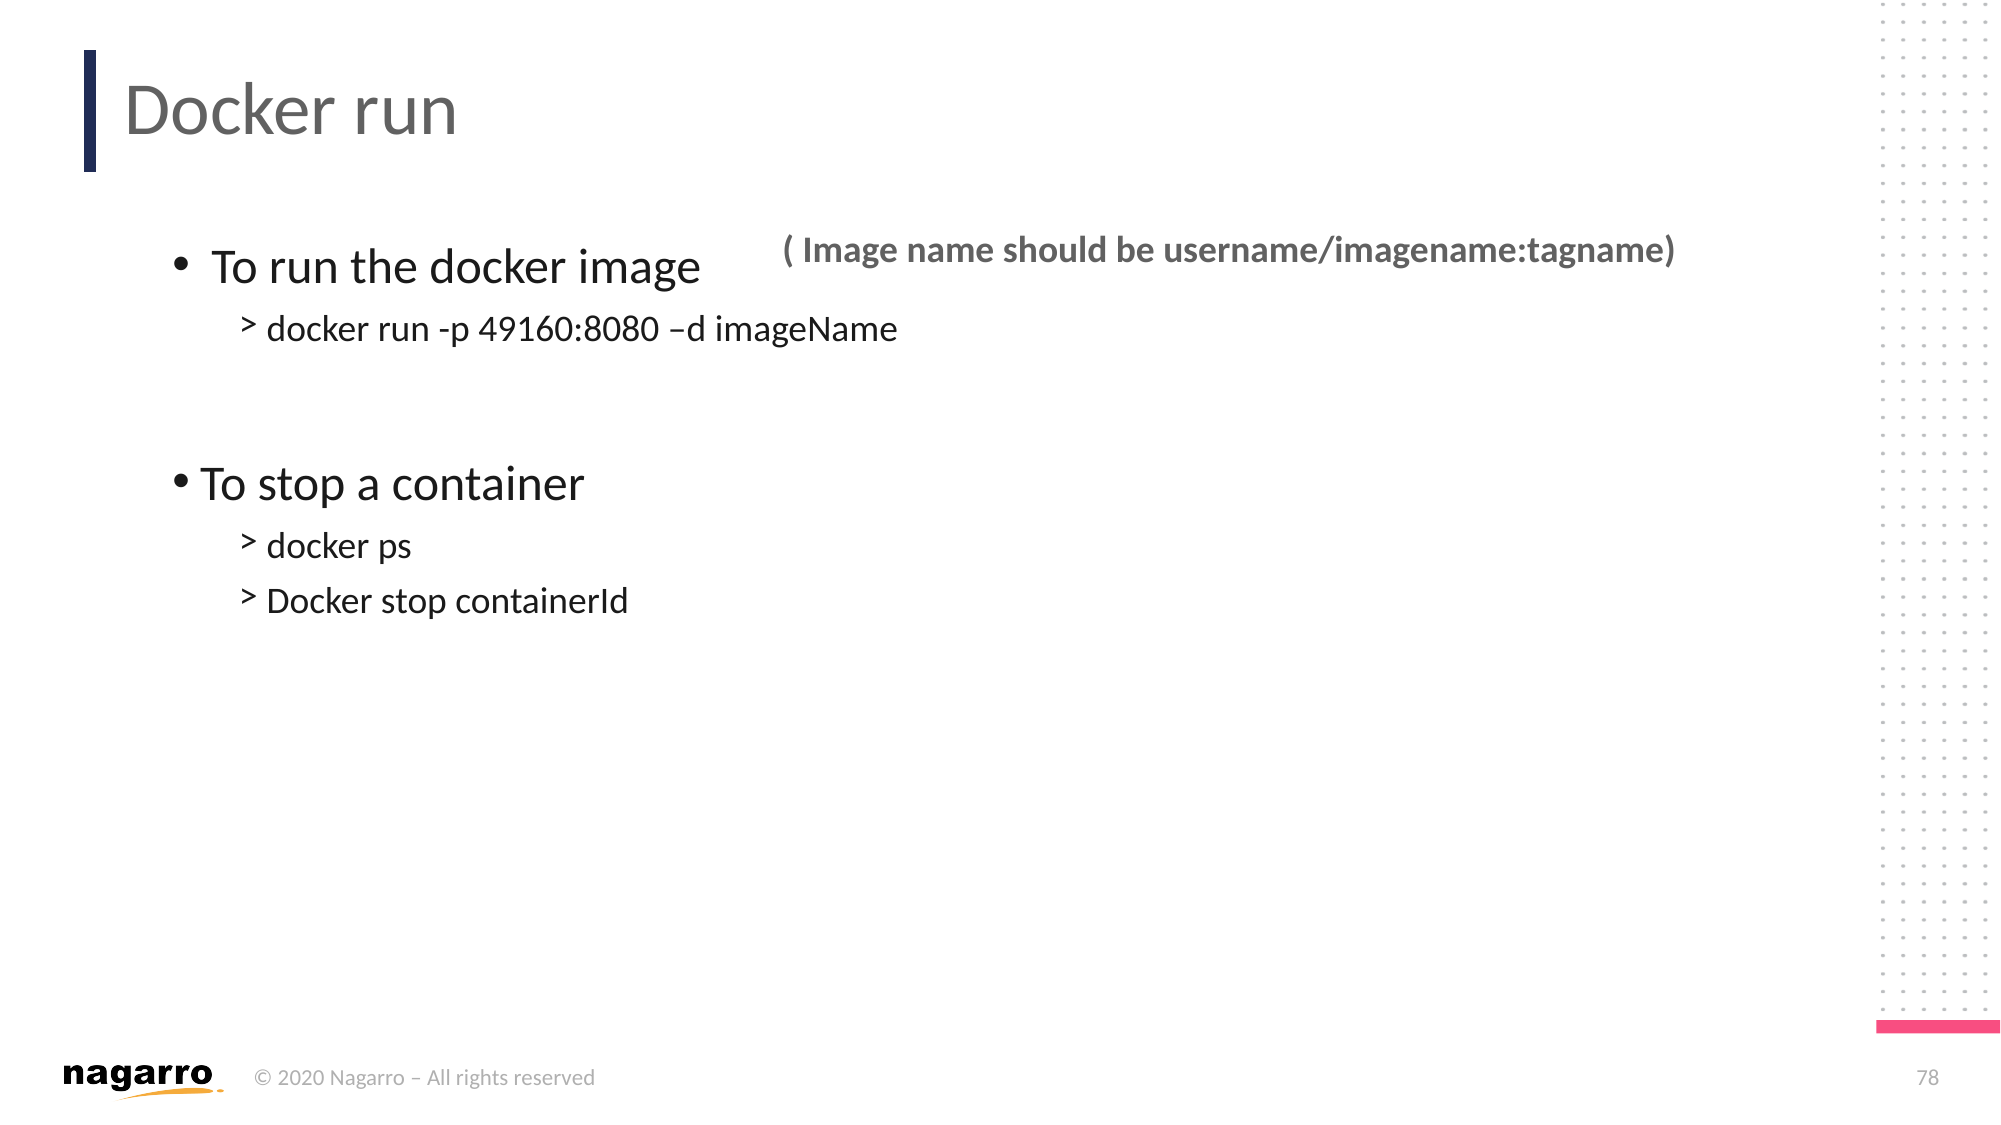

# Docker run
( Image name should be username/imagename:tagname)
 To run the docker image
docker run -p 49160:8080 –d imageName

To stop a container
docker ps
Docker stop containerId